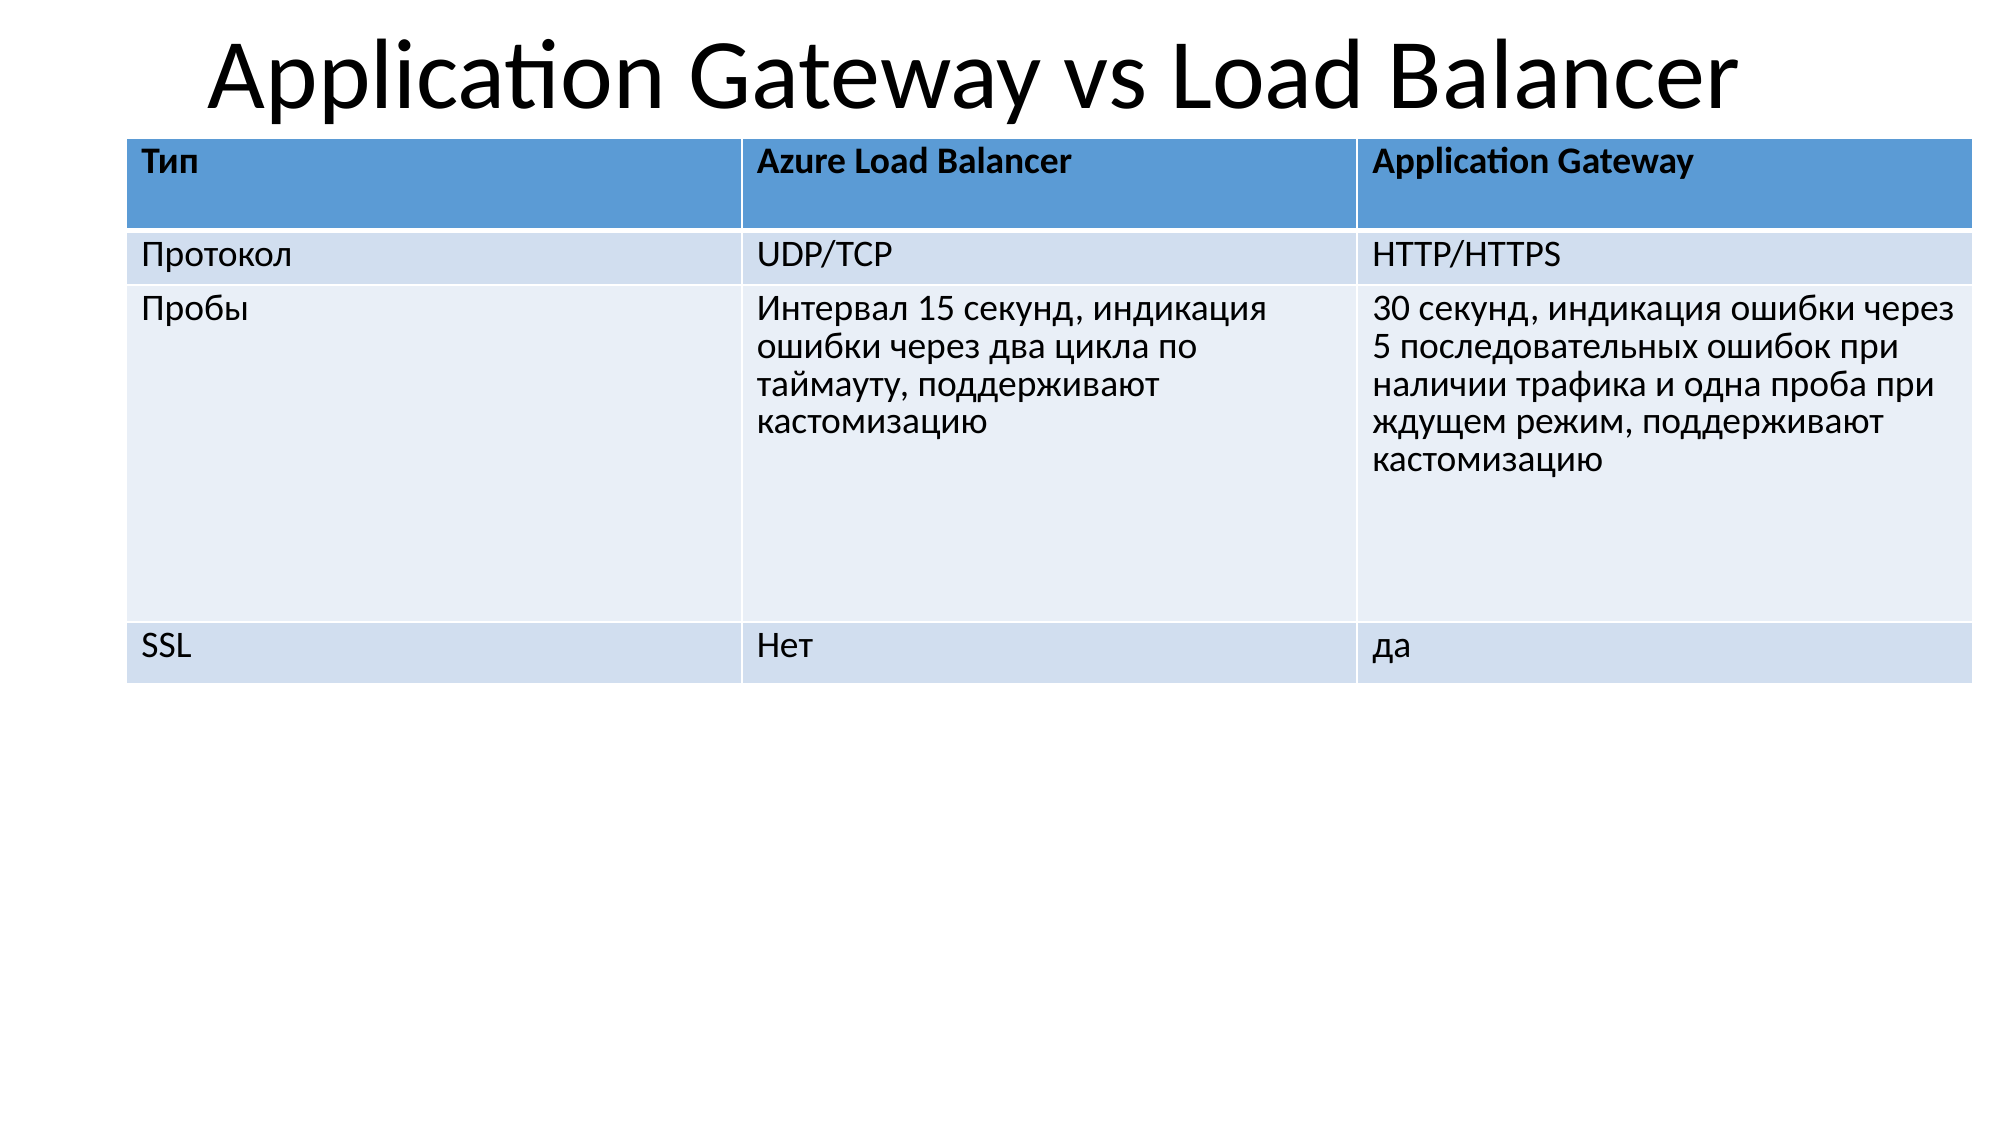

# Application Gateway vs Load Balancer
| Тип | Azure Load Balancer | Application Gateway |
| --- | --- | --- |
| Протокол | UDP/TCP | HTTP/HTTPS |
| Пробы | Интервал 15 секунд, индикация ошибки через два цикла по таймауту, поддерживают кастомизацию | 30 секунд, индикация ошибки через 5 последовательных ошибок при наличии трафика и одна проба при ждущем режим, поддерживают кастомизацию |
| SSL | Нет | да |